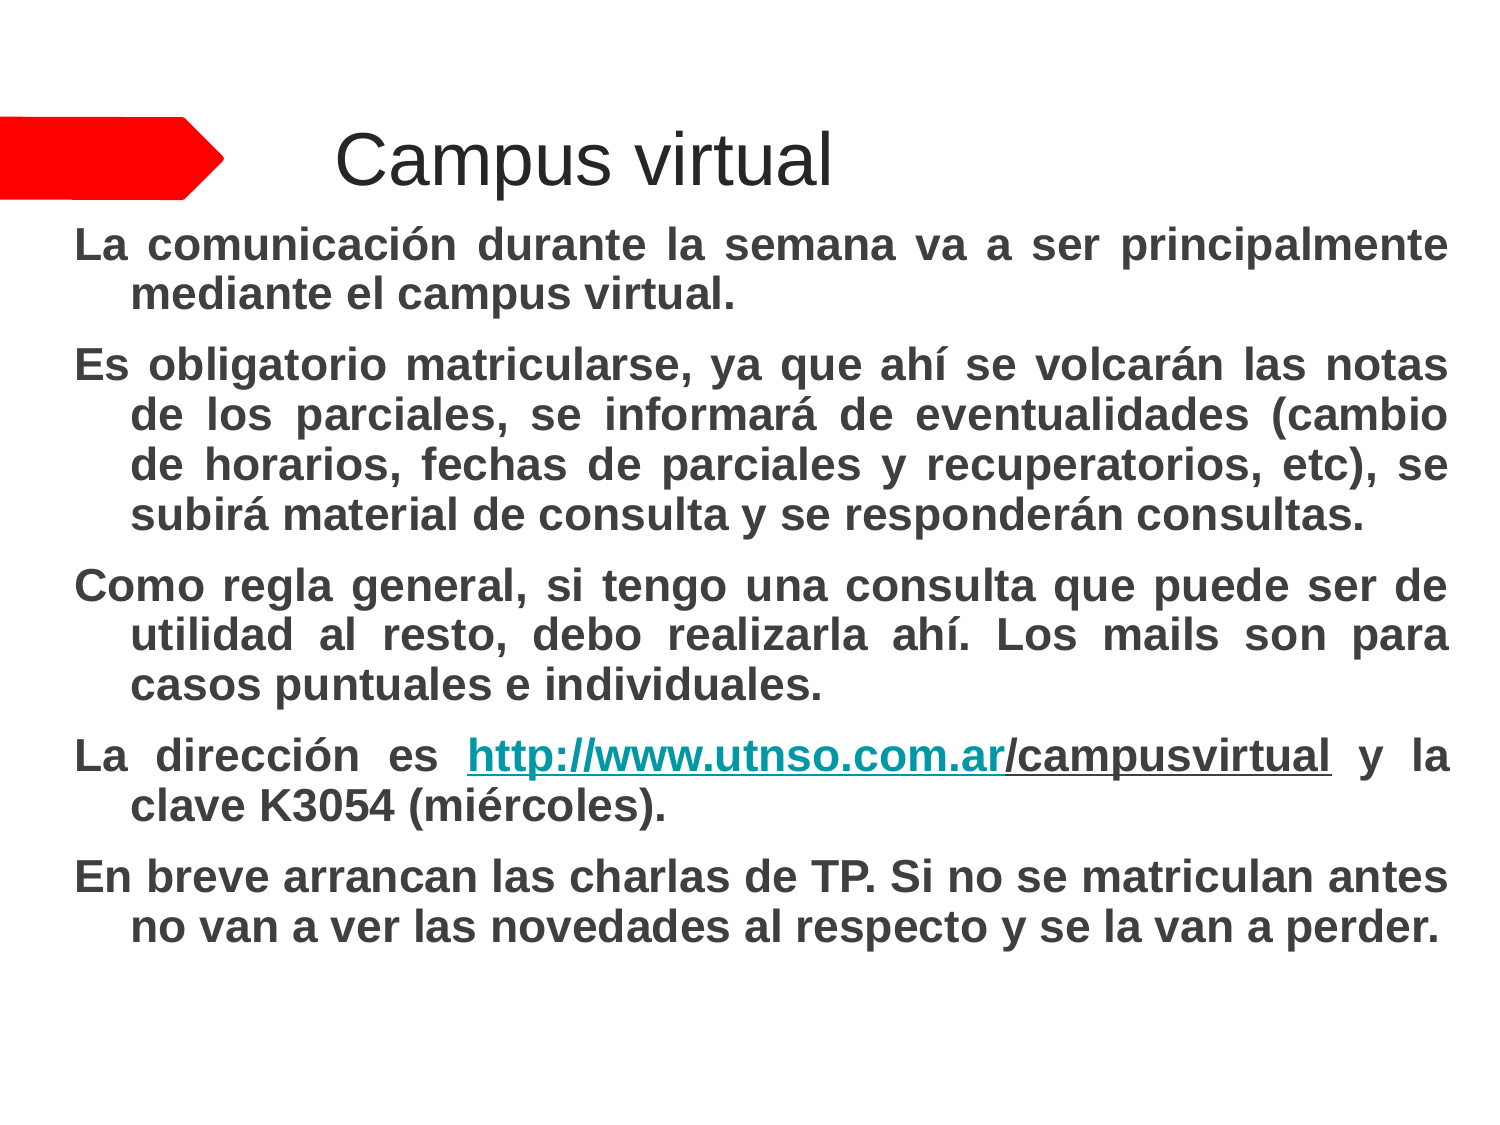

# Campus virtual
La comunicación durante la semana va a ser principalmente mediante el campus virtual.
Es obligatorio matricularse, ya que ahí se volcarán las notas de los parciales, se informará de eventualidades (cambio de horarios, fechas de parciales y recuperatorios, etc), se subirá material de consulta y se responderán consultas.
Como regla general, si tengo una consulta que puede ser de utilidad al resto, debo realizarla ahí. Los mails son para casos puntuales e individuales.
La dirección es http://www.utnso.com.ar/campusvirtual y la clave K3054 (miércoles).
En breve arrancan las charlas de TP. Si no se matriculan antes no van a ver las novedades al respecto y se la van a perder.